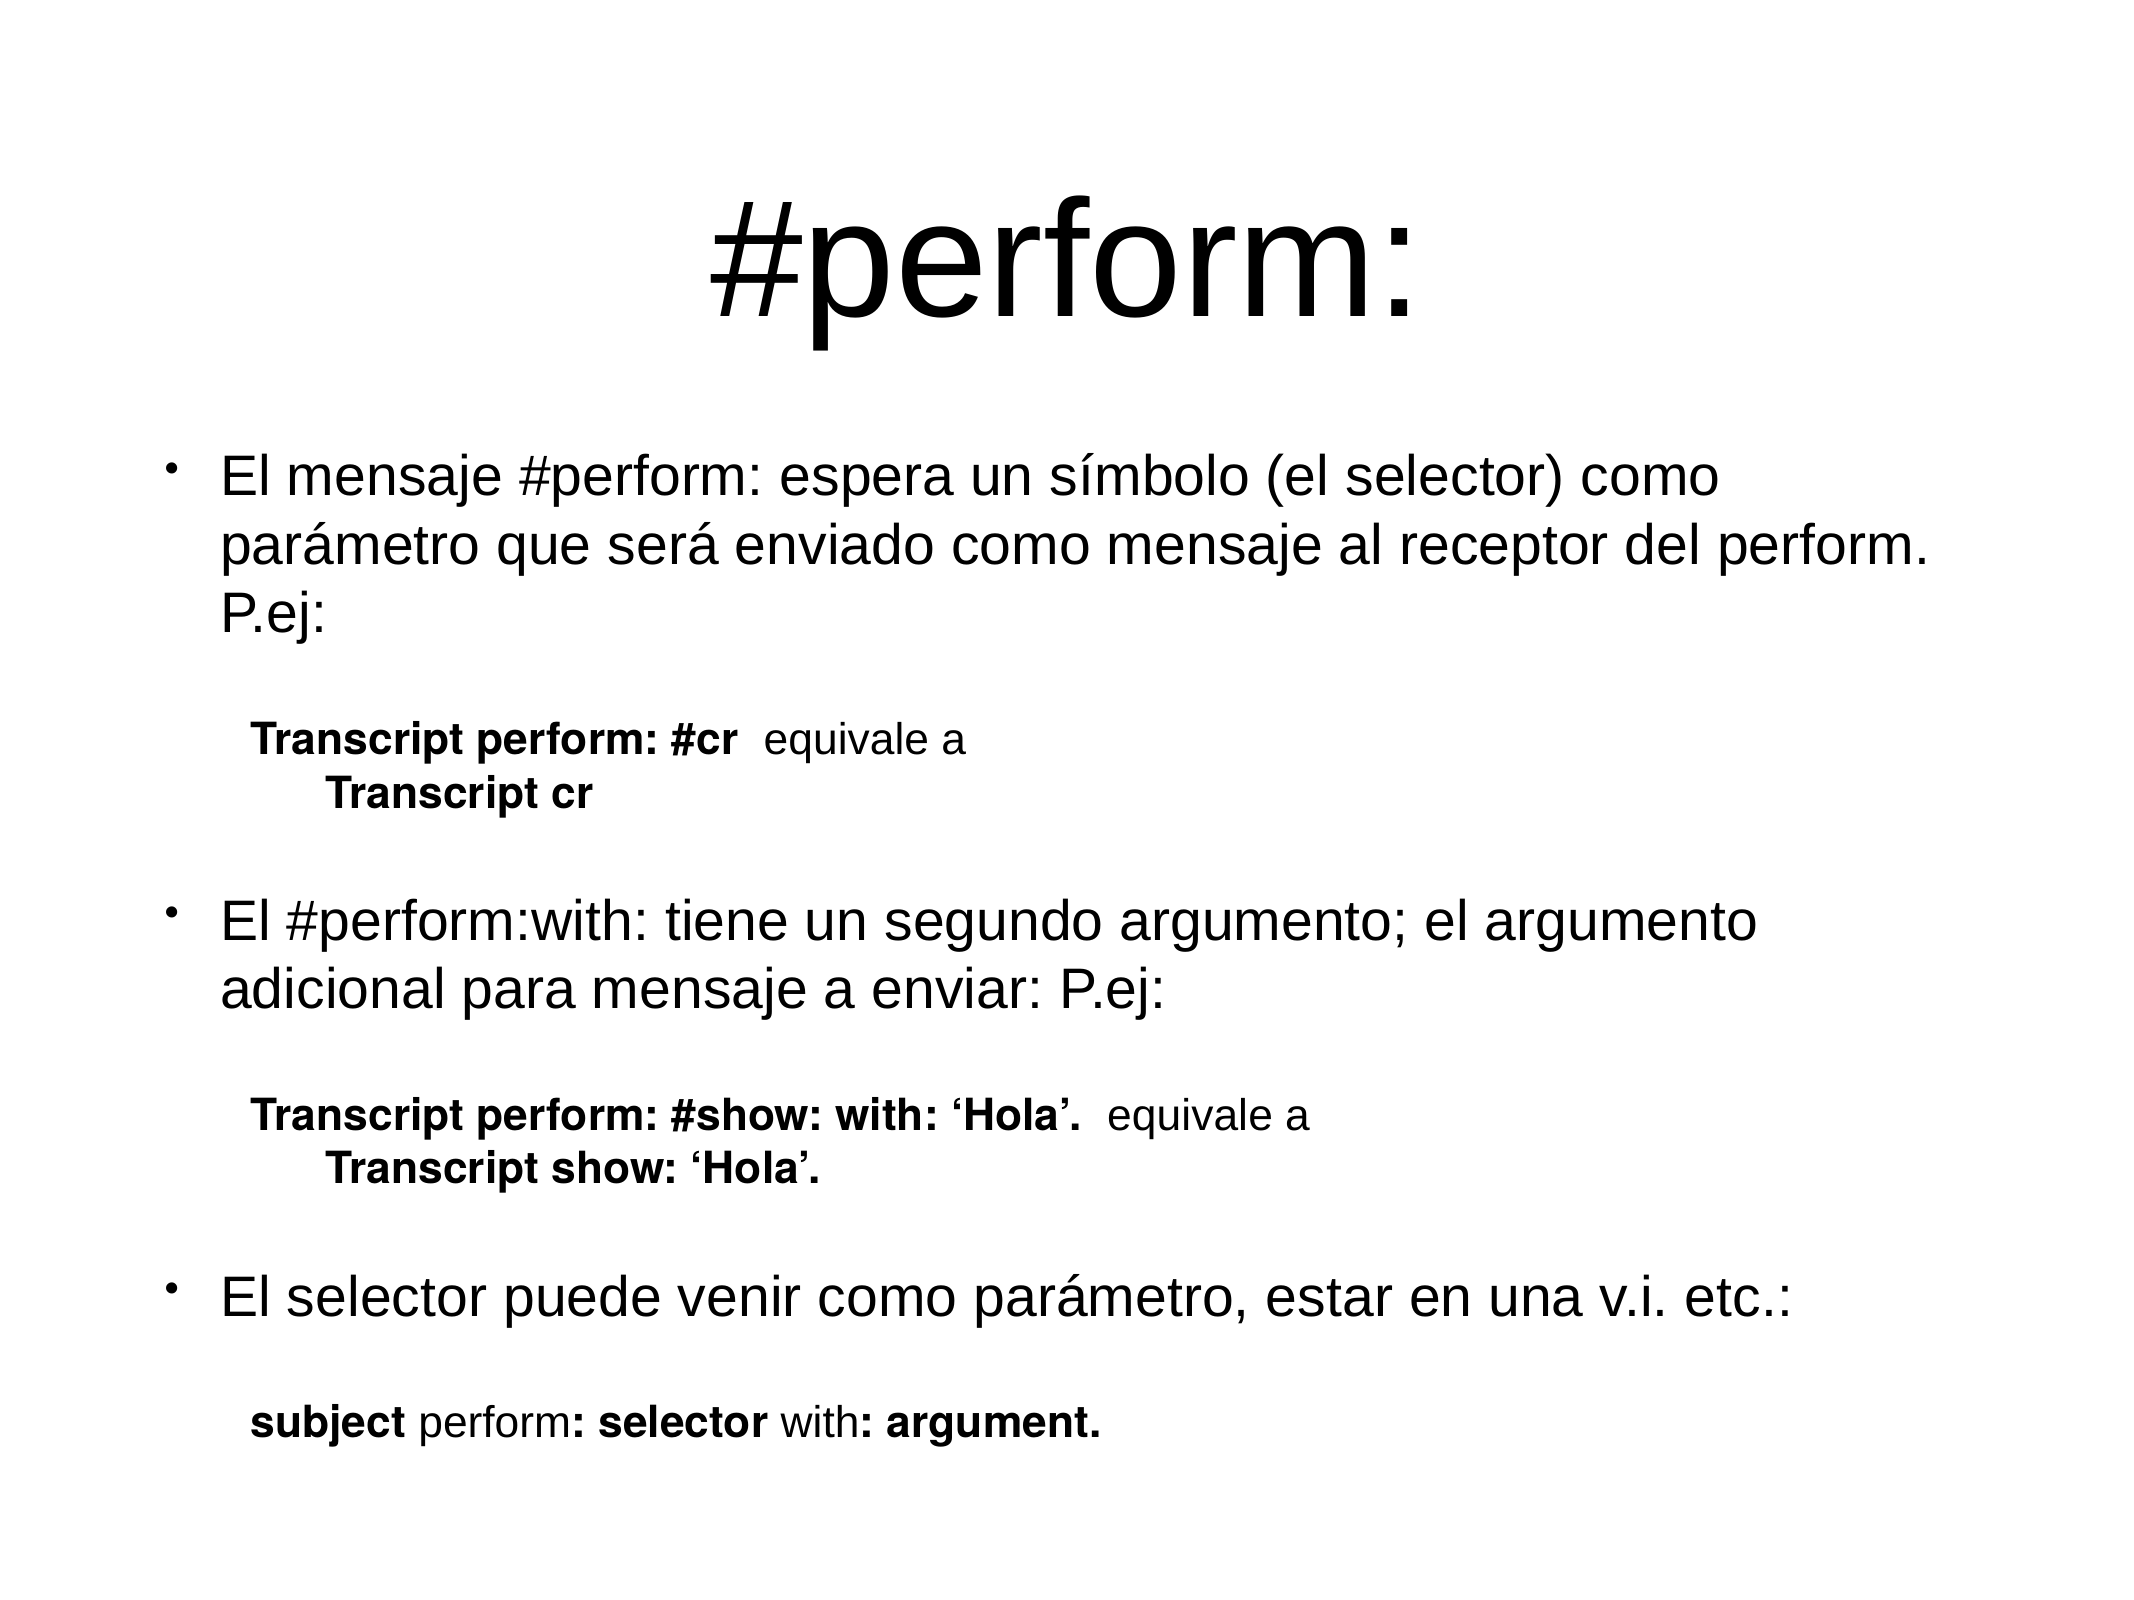

# #perform:
El mensaje #perform: espera un símbolo (el selector) como parámetro que será enviado como mensaje al receptor del perform. P.ej:
Transcript perform: #cr  equivale a
	 Transcript cr
El #perform:with: tiene un segundo argumento; el argumento adicional para mensaje a enviar: P.ej:
Transcript perform: #show: with: ‘Hola’.  equivale a
	 Transcript show: ‘Hola’.
El selector puede venir como parámetro, estar en una v.i. etc.:
subject perform: selector with: argument.